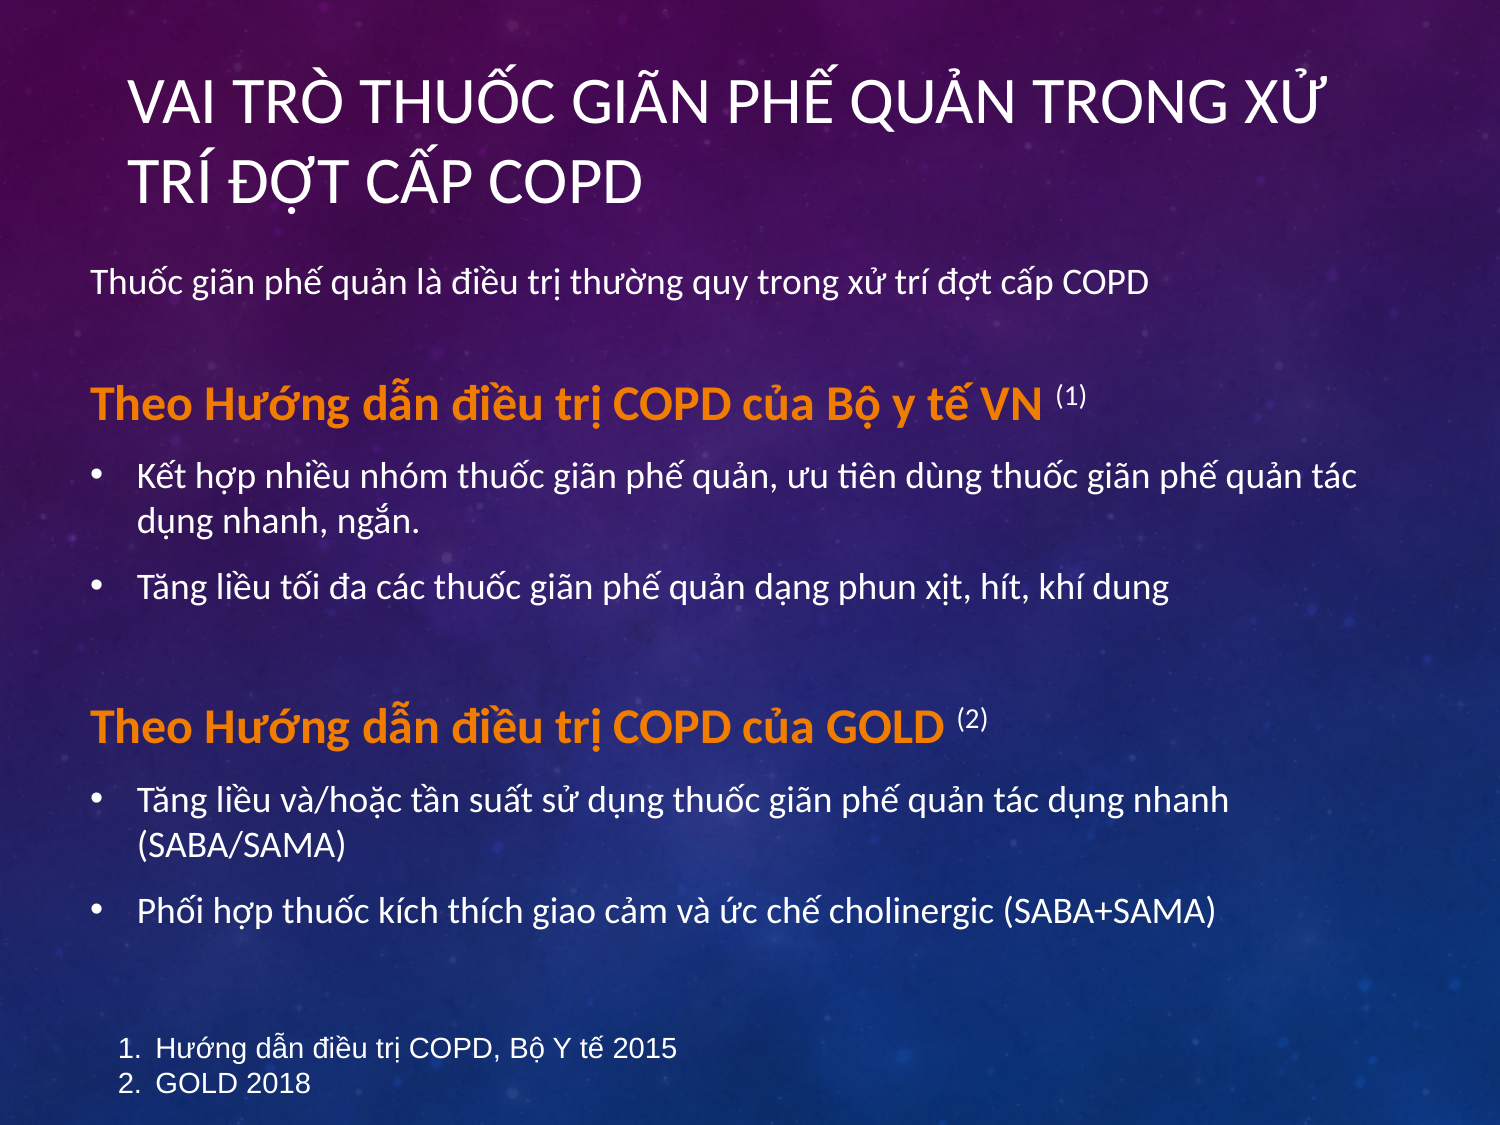

# Vai trò thuốc giãn phế quản trong xử trí đợt cấp COPD
Thuốc giãn phế quản là điều trị thường quy trong xử trí đợt cấp COPD
Theo Hướng dẫn điều trị COPD của Bộ y tế VN (1)
Kết hợp nhiều nhóm thuốc giãn phế quản, ưu tiên dùng thuốc giãn phế quản tác dụng nhanh, ngắn.
Tăng liều tối đa các thuốc giãn phế quản dạng phun xịt, hít, khí dung

Theo Hướng dẫn điều trị COPD của GOLD (2)
Tăng liều và/hoặc tần suất sử dụng thuốc giãn phế quản tác dụng nhanh (SABA/SAMA)
Phối hợp thuốc kích thích giao cảm và ức chế cholinergic (SABA+SAMA)
Hướng dẫn điều trị COPD, Bộ Y tế 2015
GOLD 2018